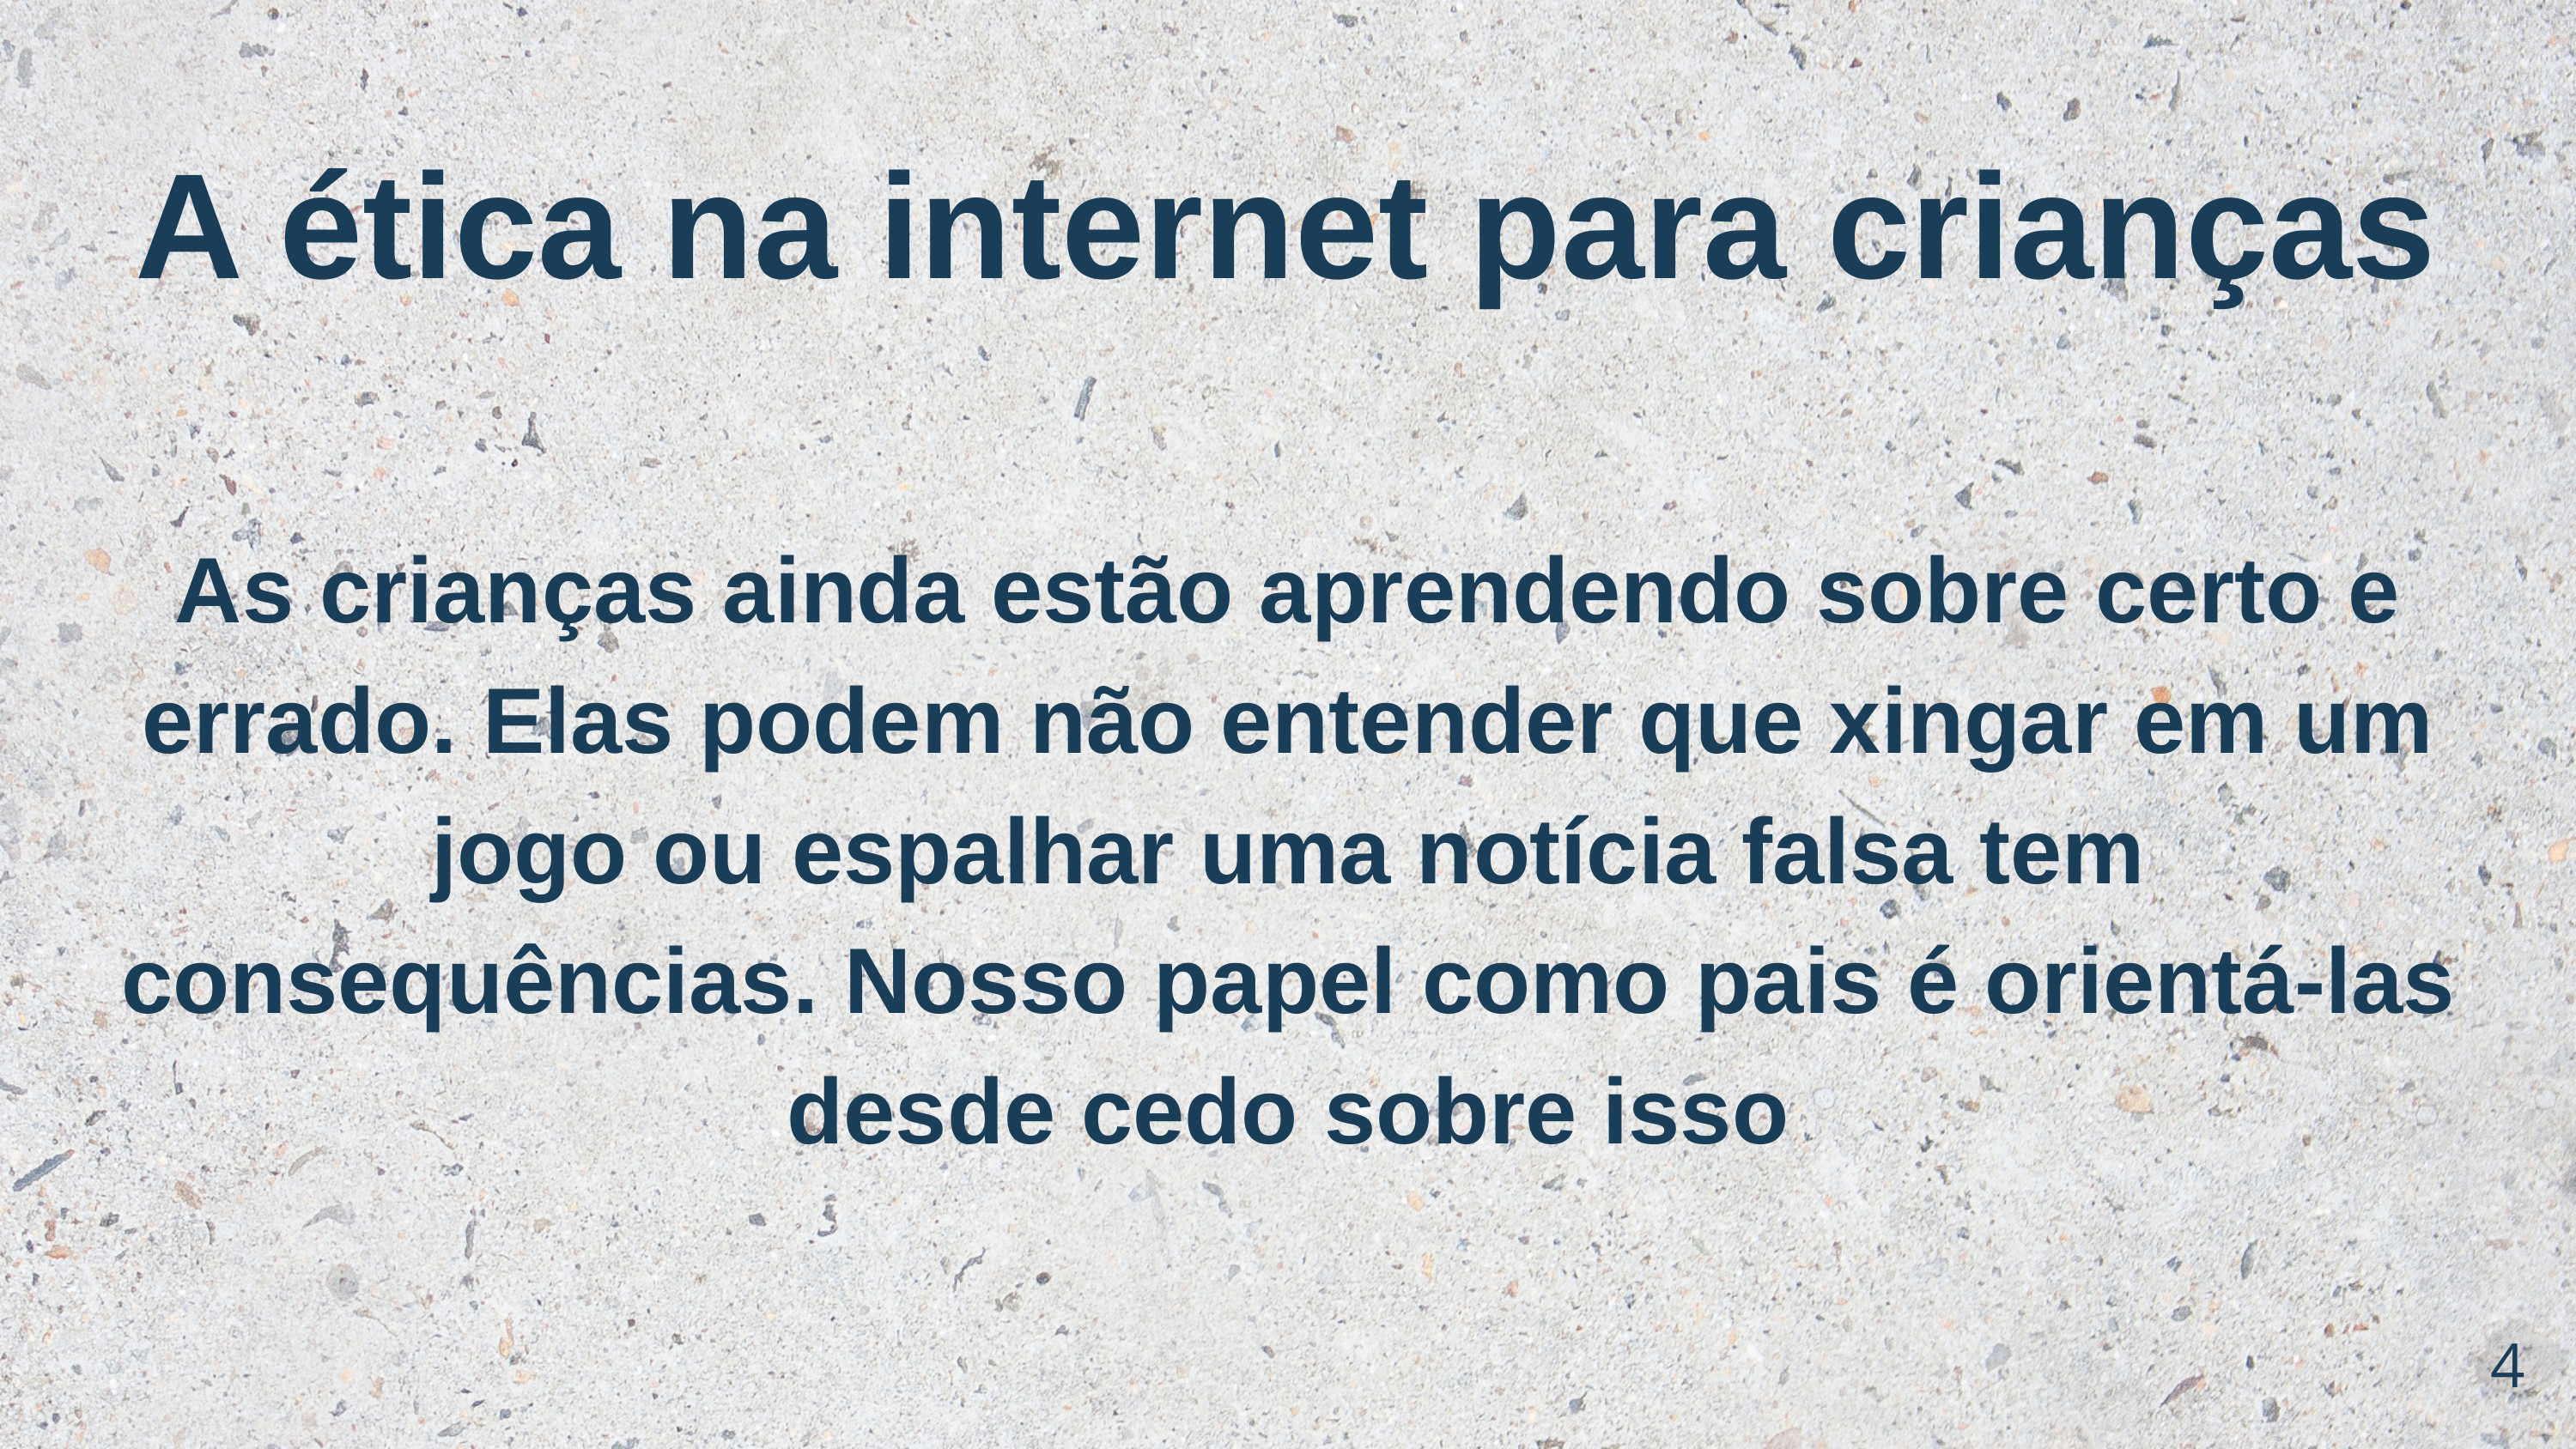

A ética na internet para crianças
As crianças ainda estão aprendendo sobre certo e errado. Elas podem não entender que xingar em um jogo ou espalhar uma notícia falsa tem consequências. Nosso papel como pais é orientá-las desde cedo sobre isso
4